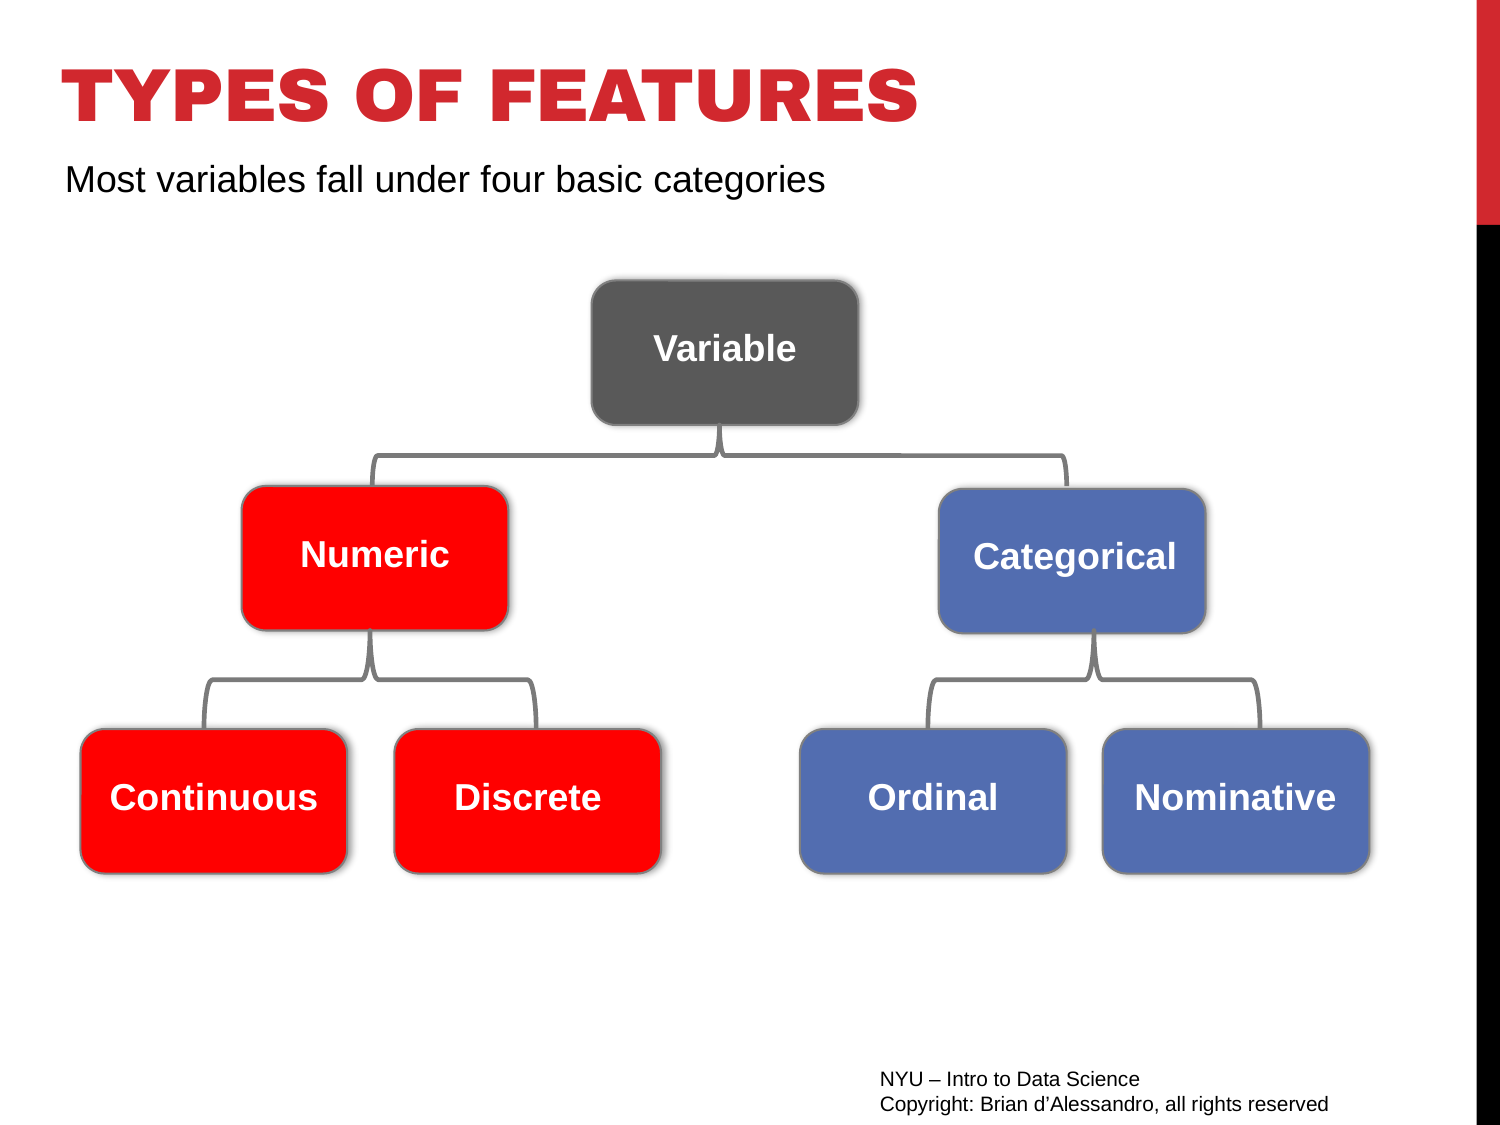

# Types of features
Most variables fall under four basic categories

Variable

Numeric

Categorical

Continuous

Discrete

Ordinal

Nominative